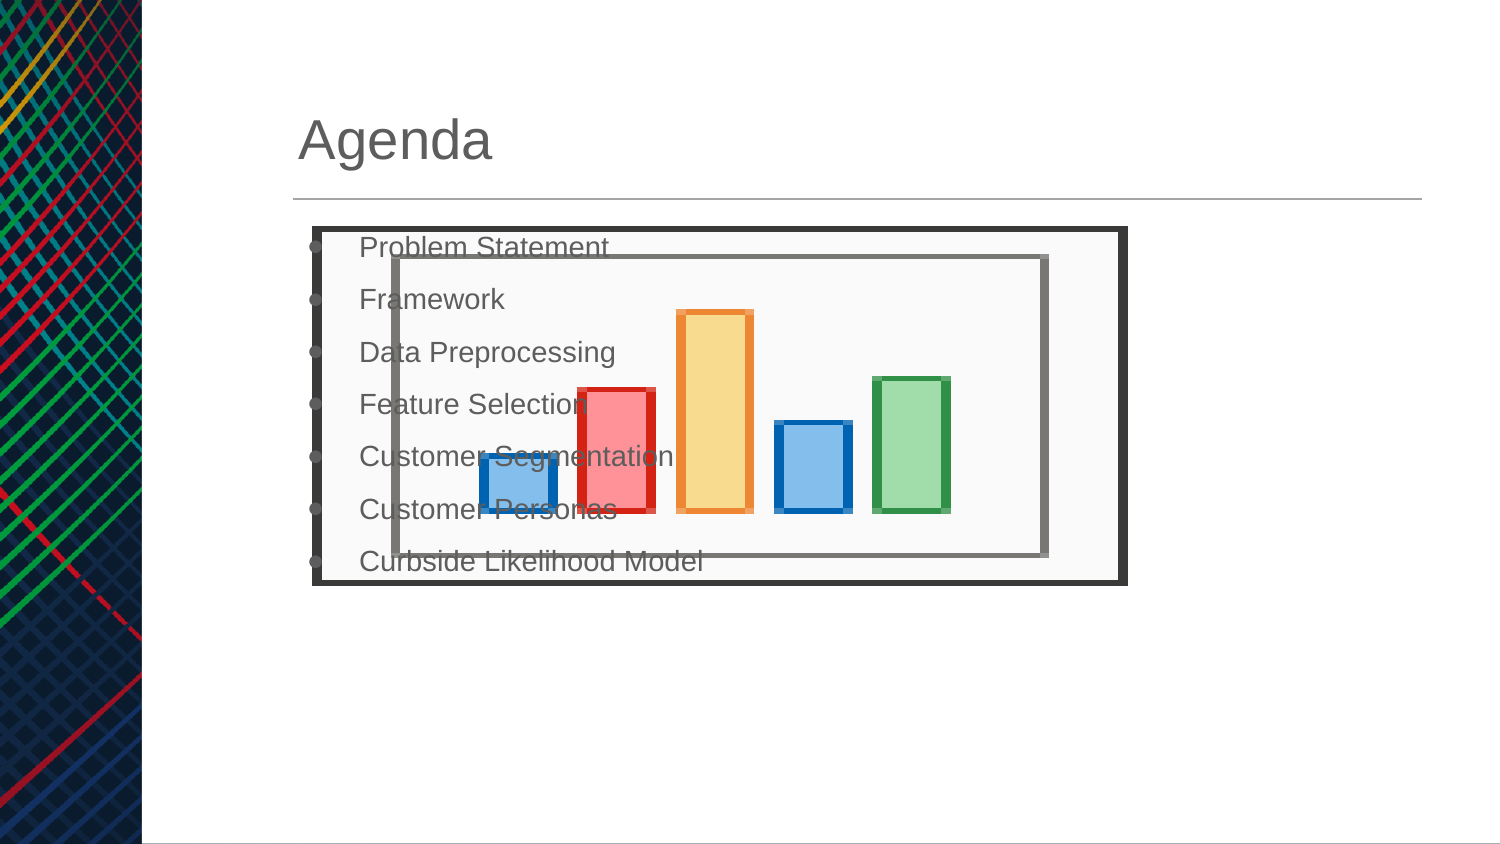

Agenda
Problem Statement
Framework
Data Preprocessing
Feature Selection
Customer Segmentation
Customer Personas
Curbside Likelihood Model
Business Value
Q&A